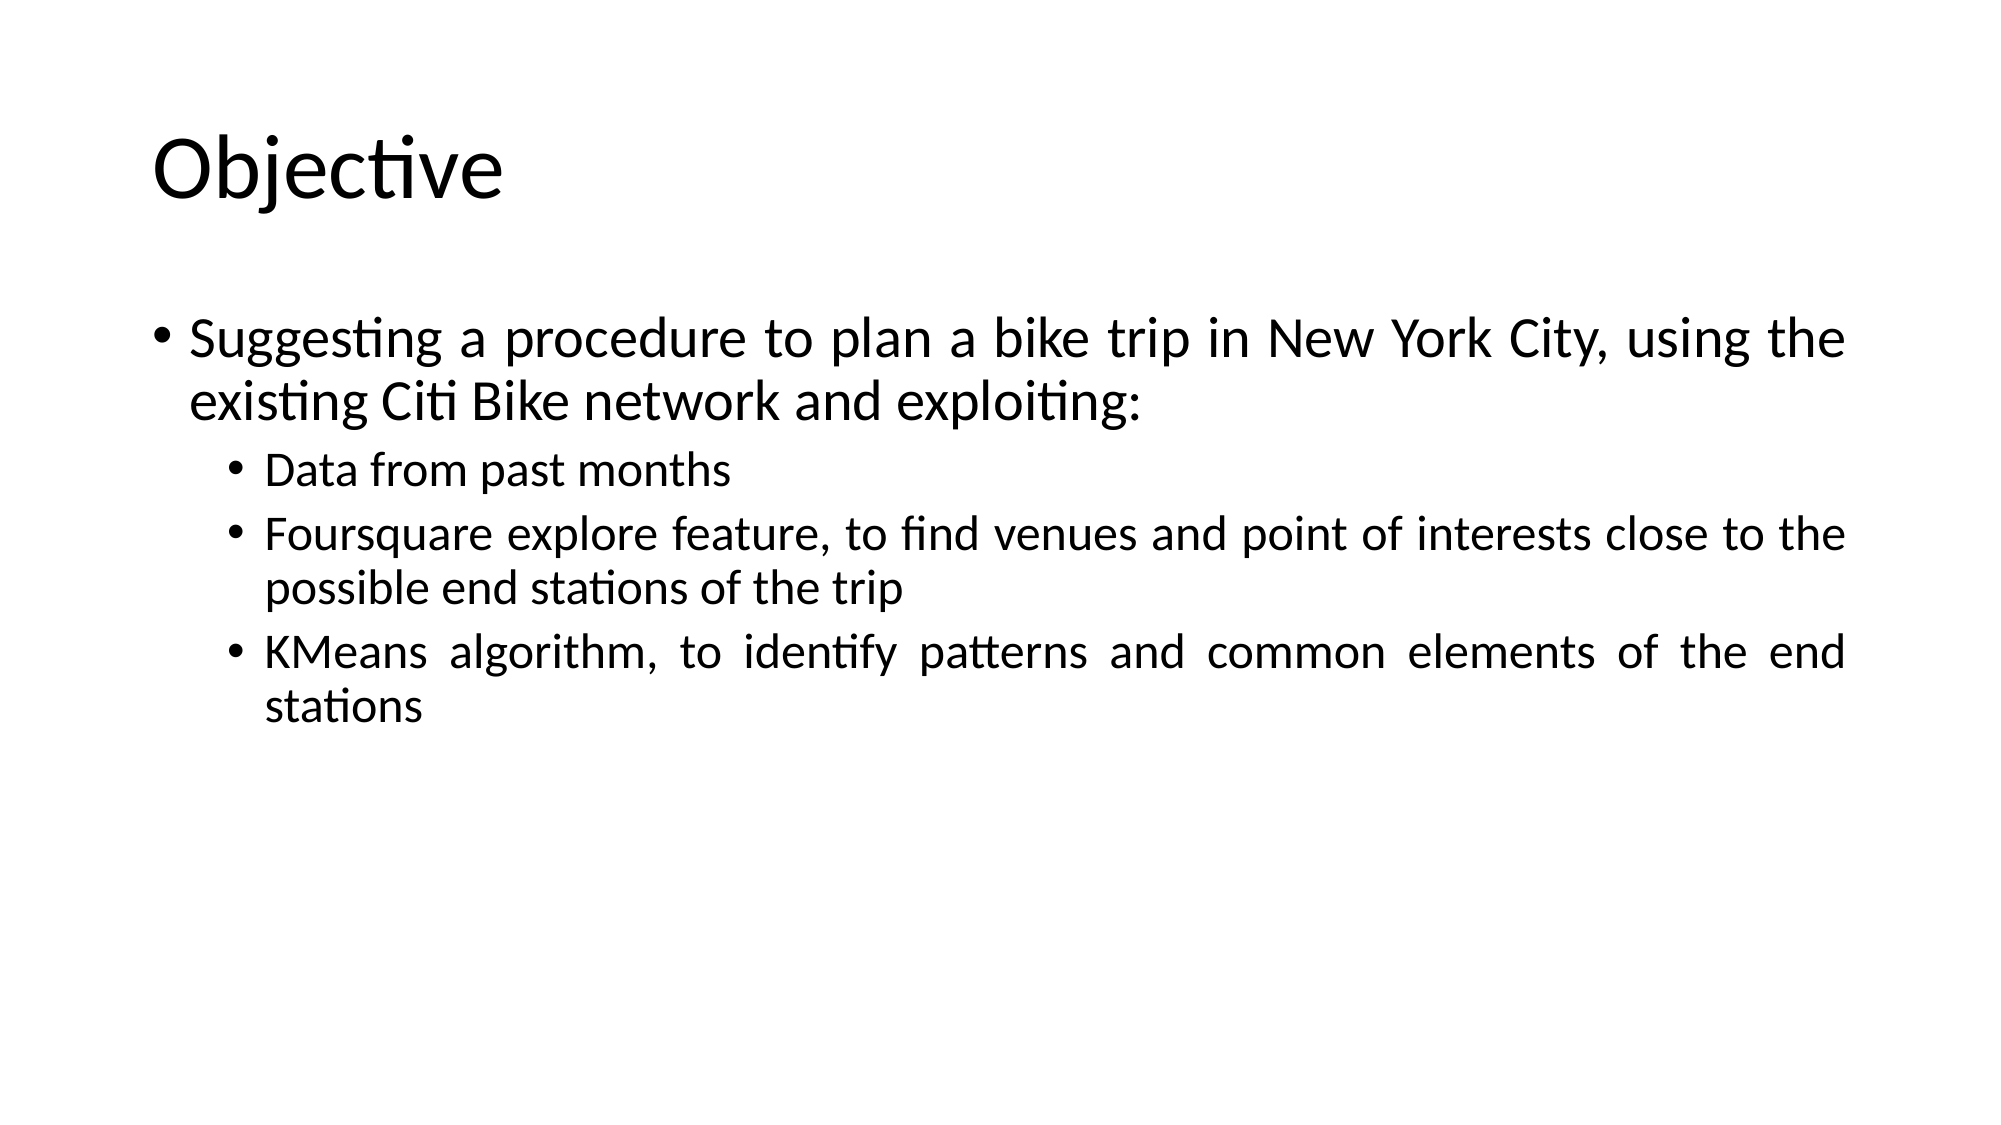

# Objective
Suggesting a procedure to plan a bike trip in New York City, using the existing Citi Bike network and exploiting:
Data from past months
Foursquare explore feature, to find venues and point of interests close to the possible end stations of the trip
KMeans algorithm, to identify patterns and common elements of the end stations